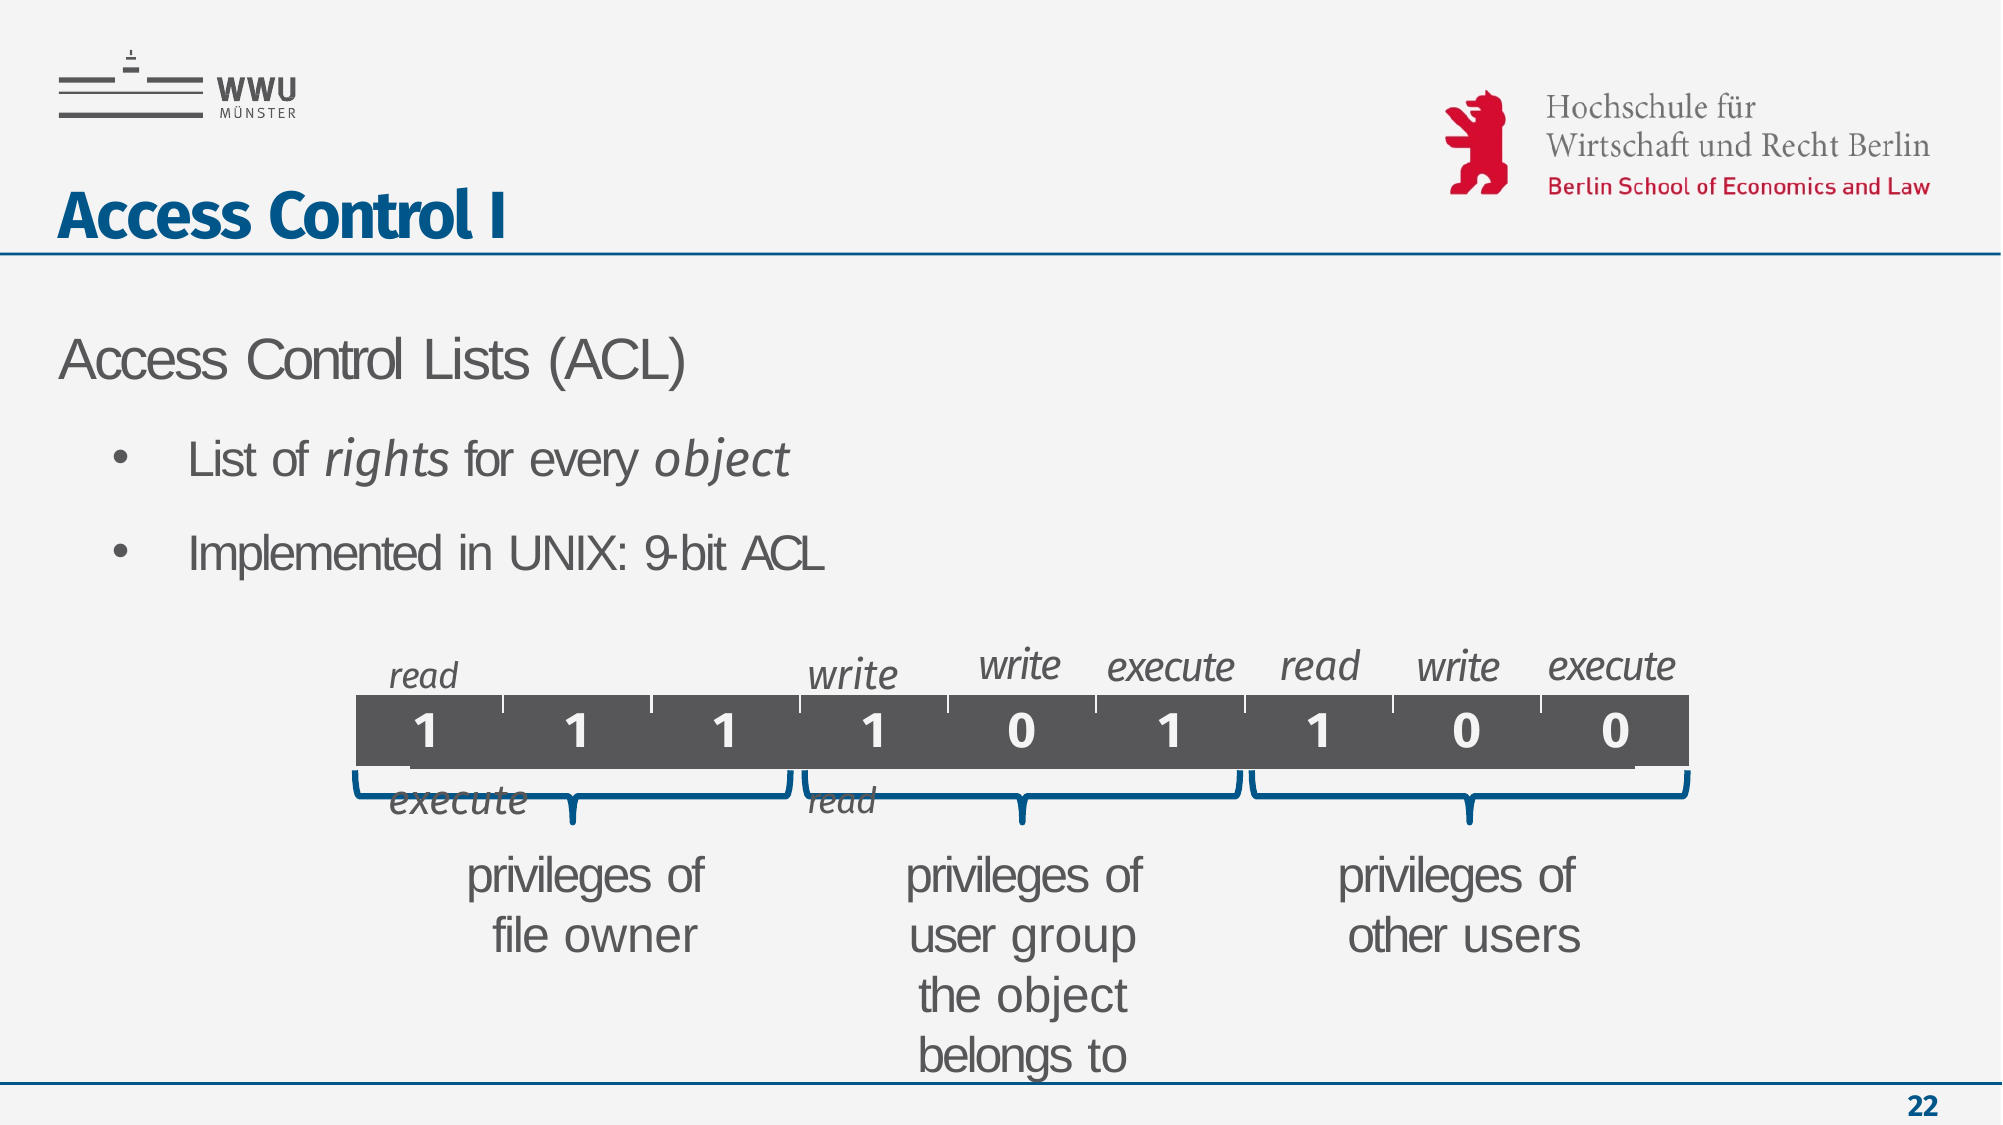

# Access Control I
Access Control Lists (ACL)
List of rights for every object
Implemented in UNIX: 9-bit ACL

read	write	execute	read
write
read
execute
execute
write

| 1 | 1 | 1 | 1 | 0 | 1 | 1 | 0 | 0 |
| --- | --- | --- | --- | --- | --- | --- | --- | --- |

privileges of file owner
privileges of user group the object belongs to
privileges of other users
22